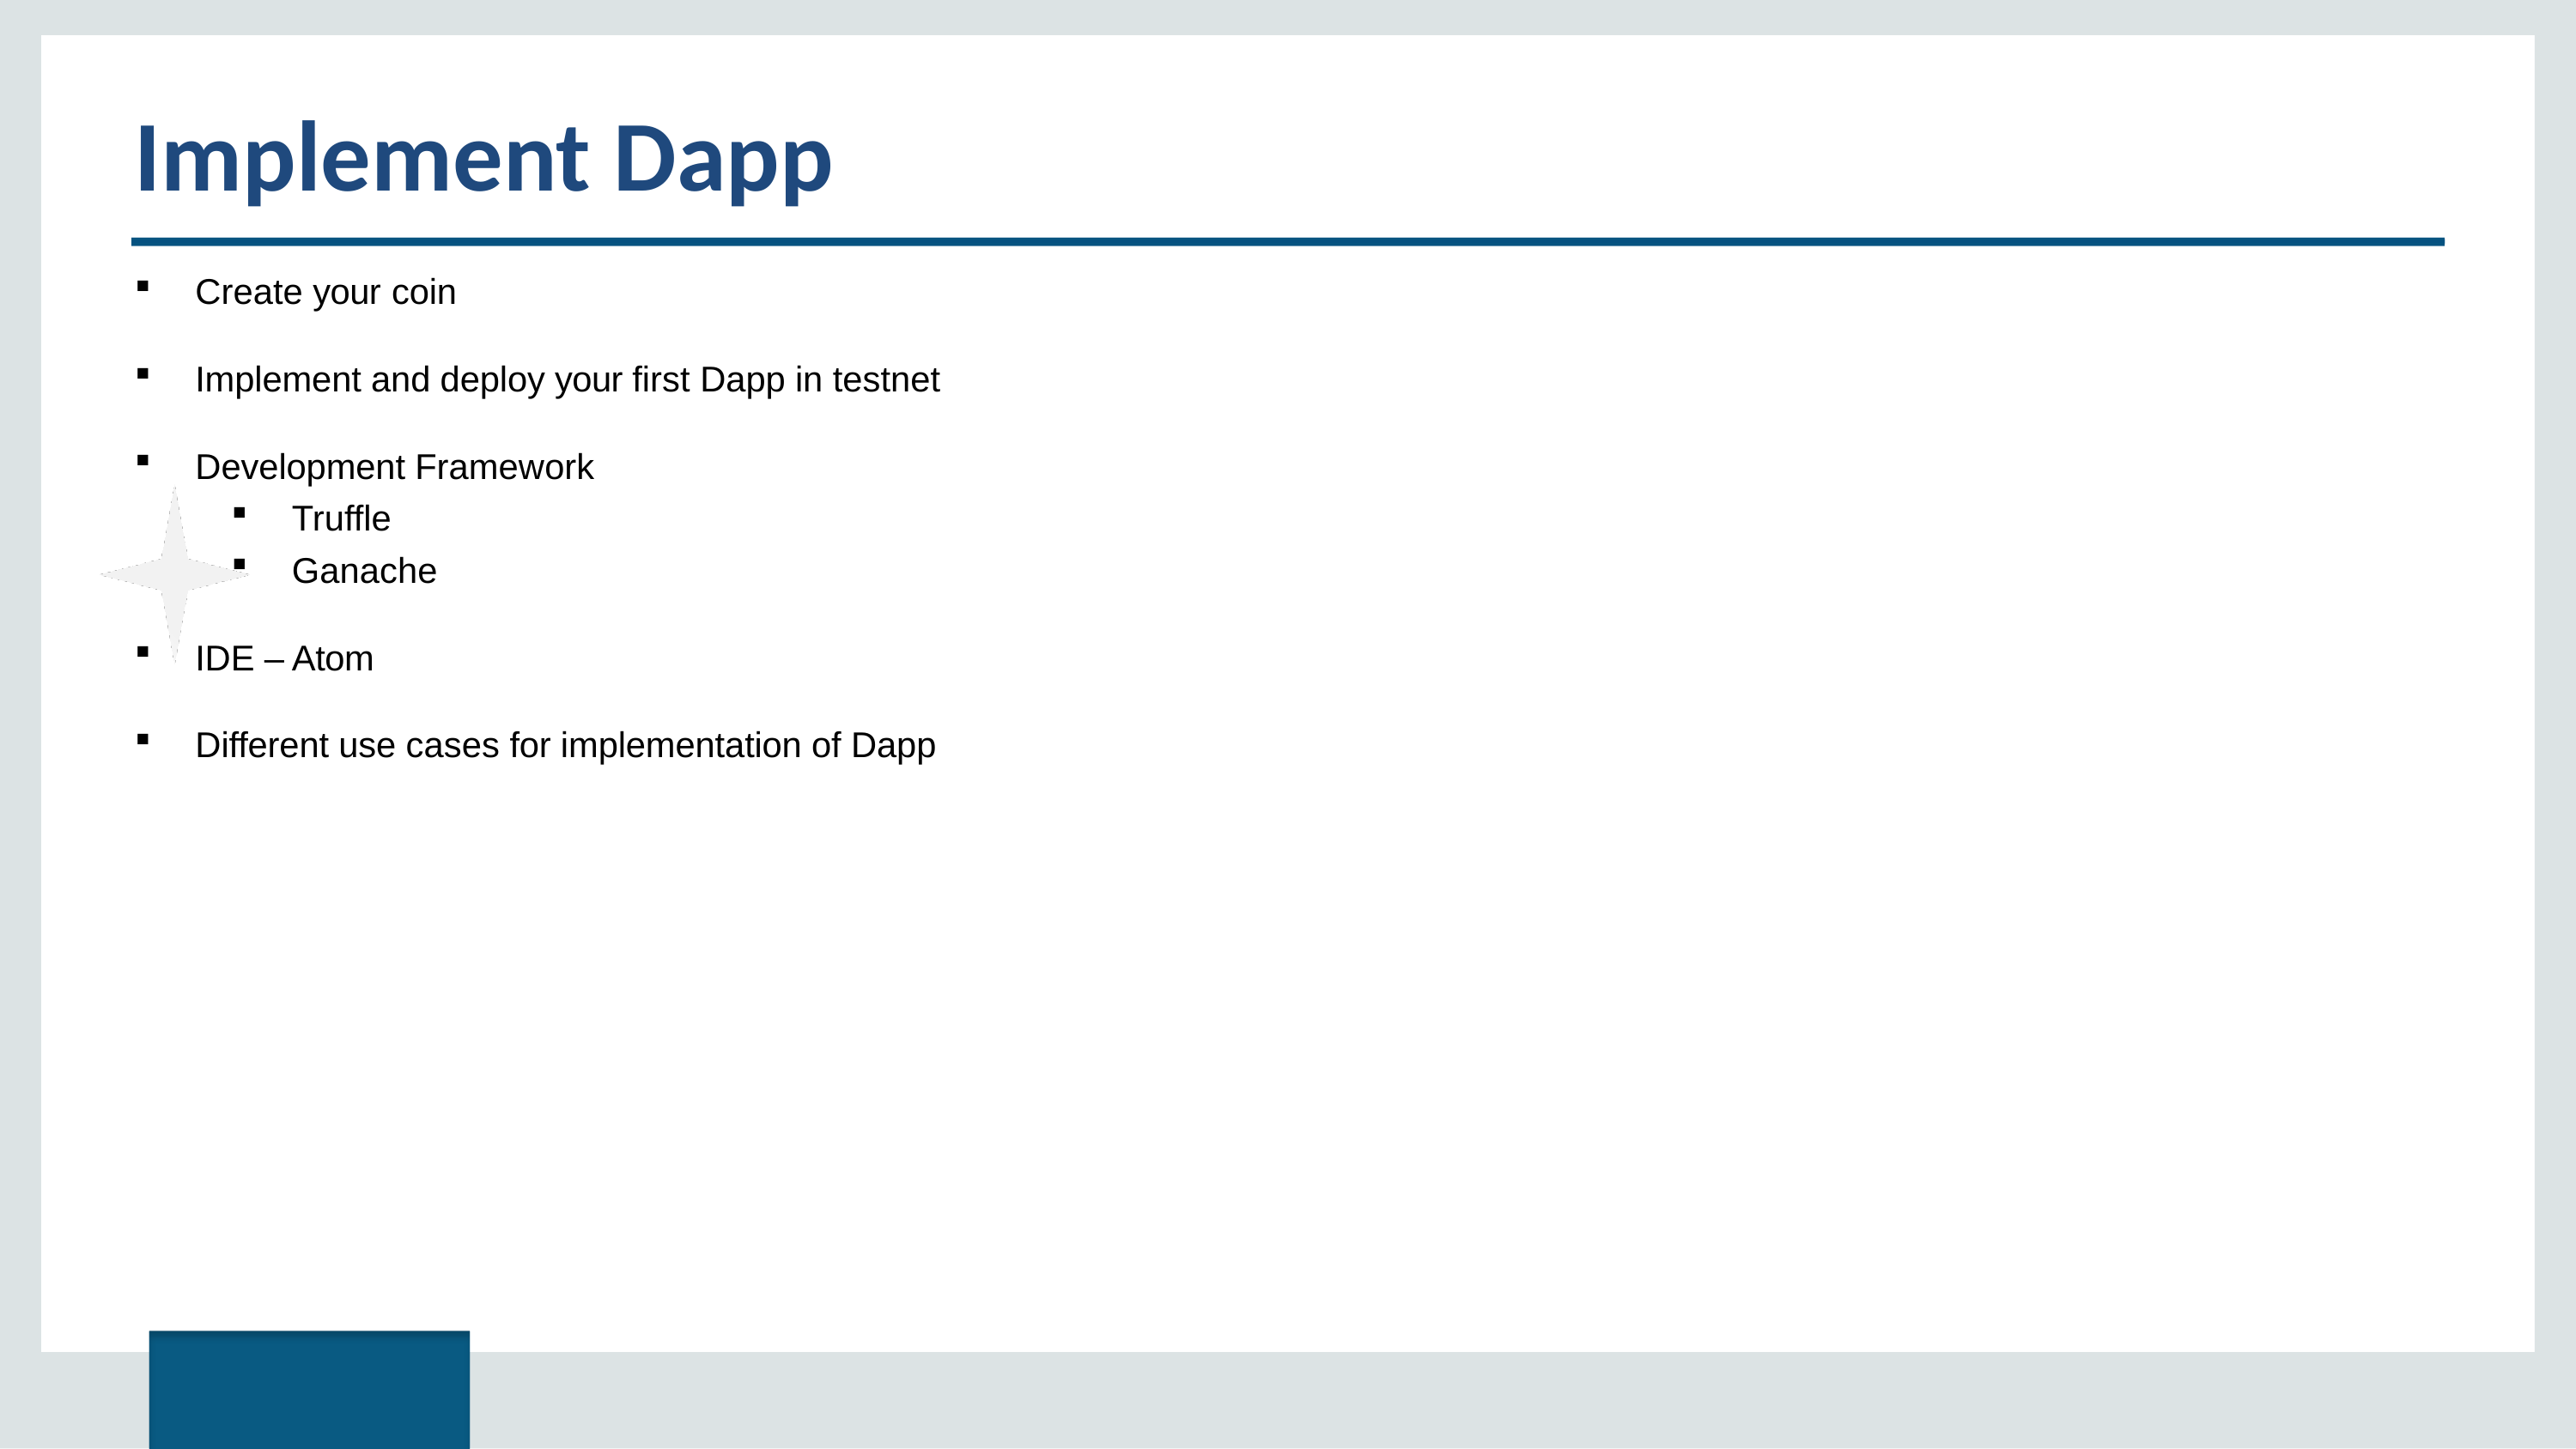

# Implement Dapp

Create your coin

Implement and deploy your first Dapp in testnet

Development Framework
Truffle
Ganache

IDE – Atom

Different use cases for implementation of Dapp